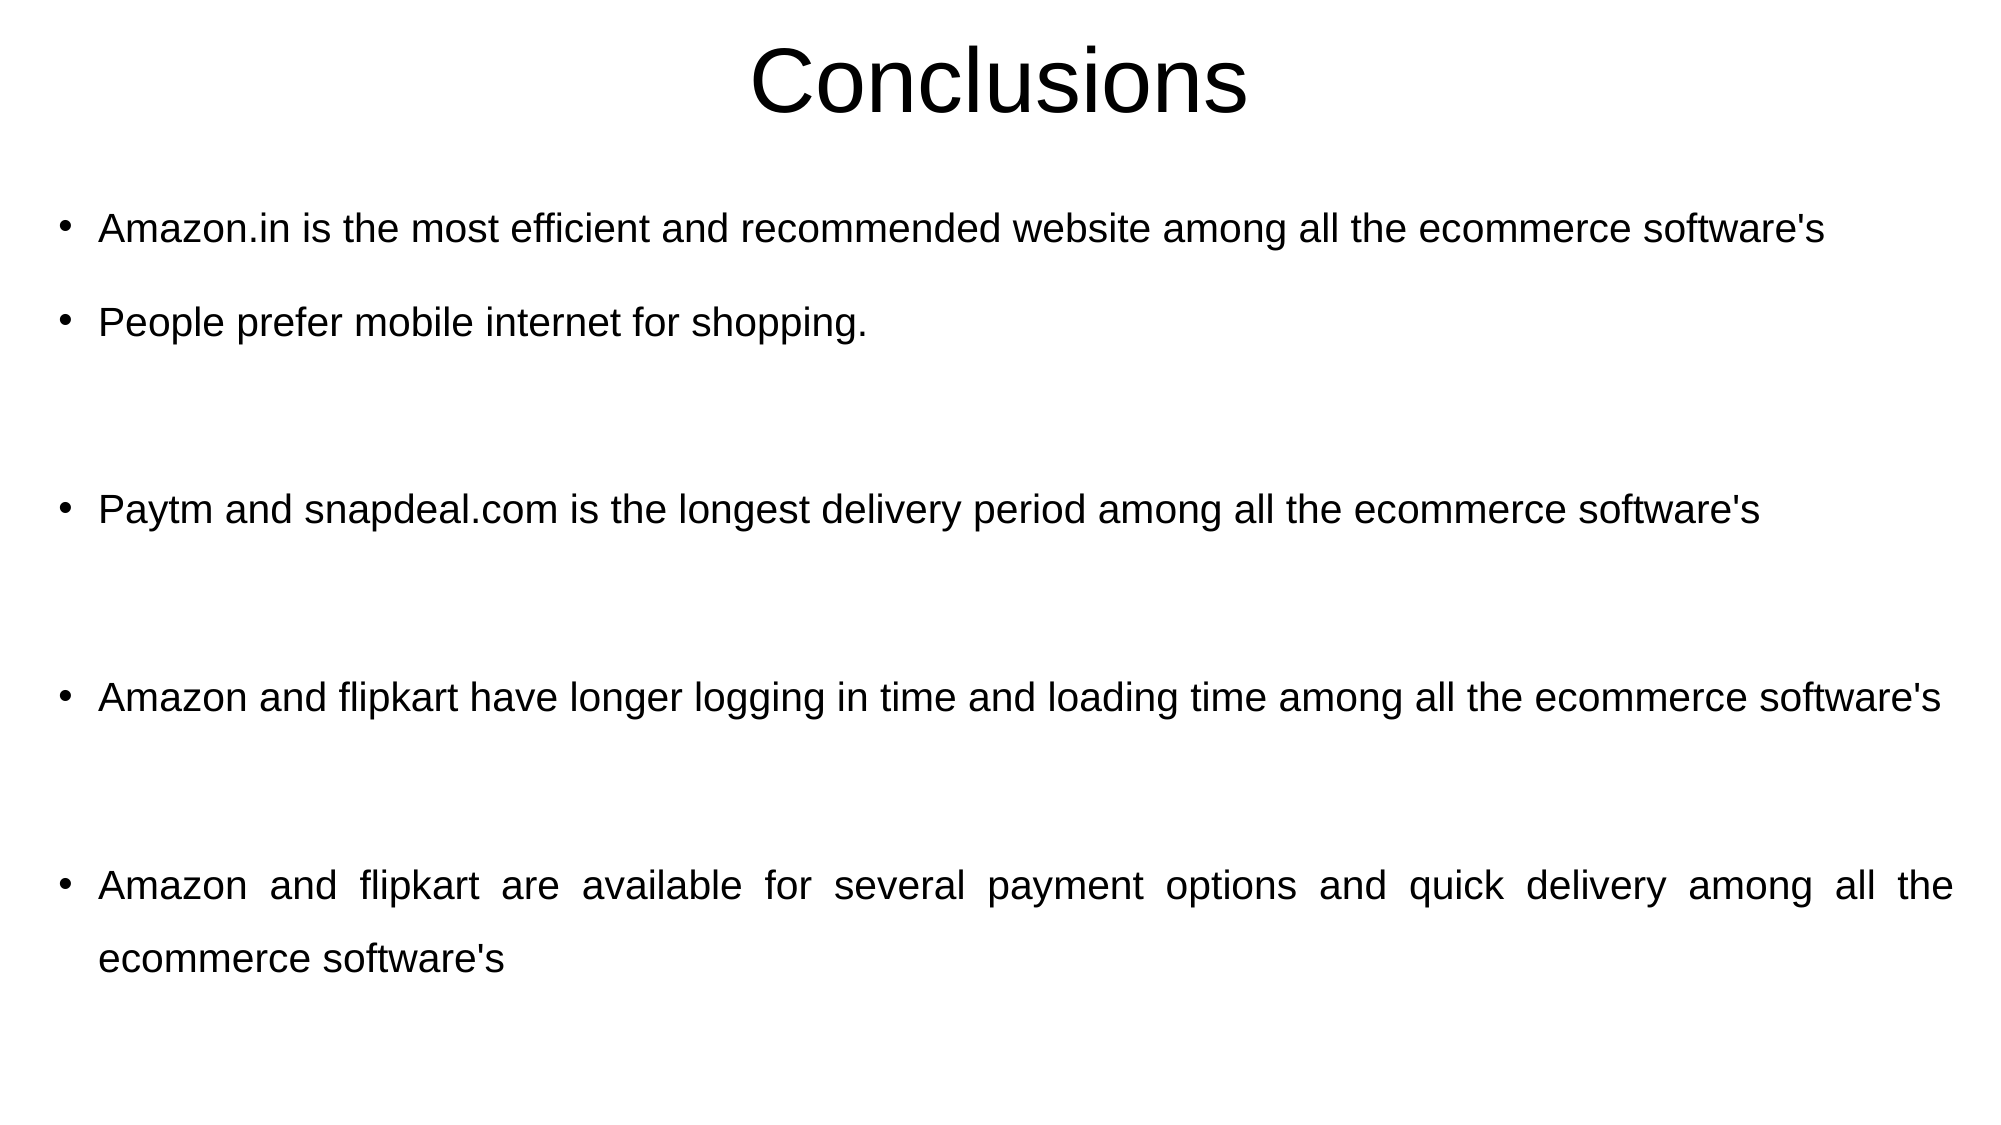

# Conclusions
Amazon.in is the most efficient and recommended website among all the ecommerce software's
People prefer mobile internet for shopping.

Paytm and snapdeal.com is the longest delivery period among all the ecommerce software's

Amazon and flipkart have longer logging in time and loading time among all the ecommerce software's

Amazon and flipkart are available for several payment options and quick delivery among all the ecommerce software's